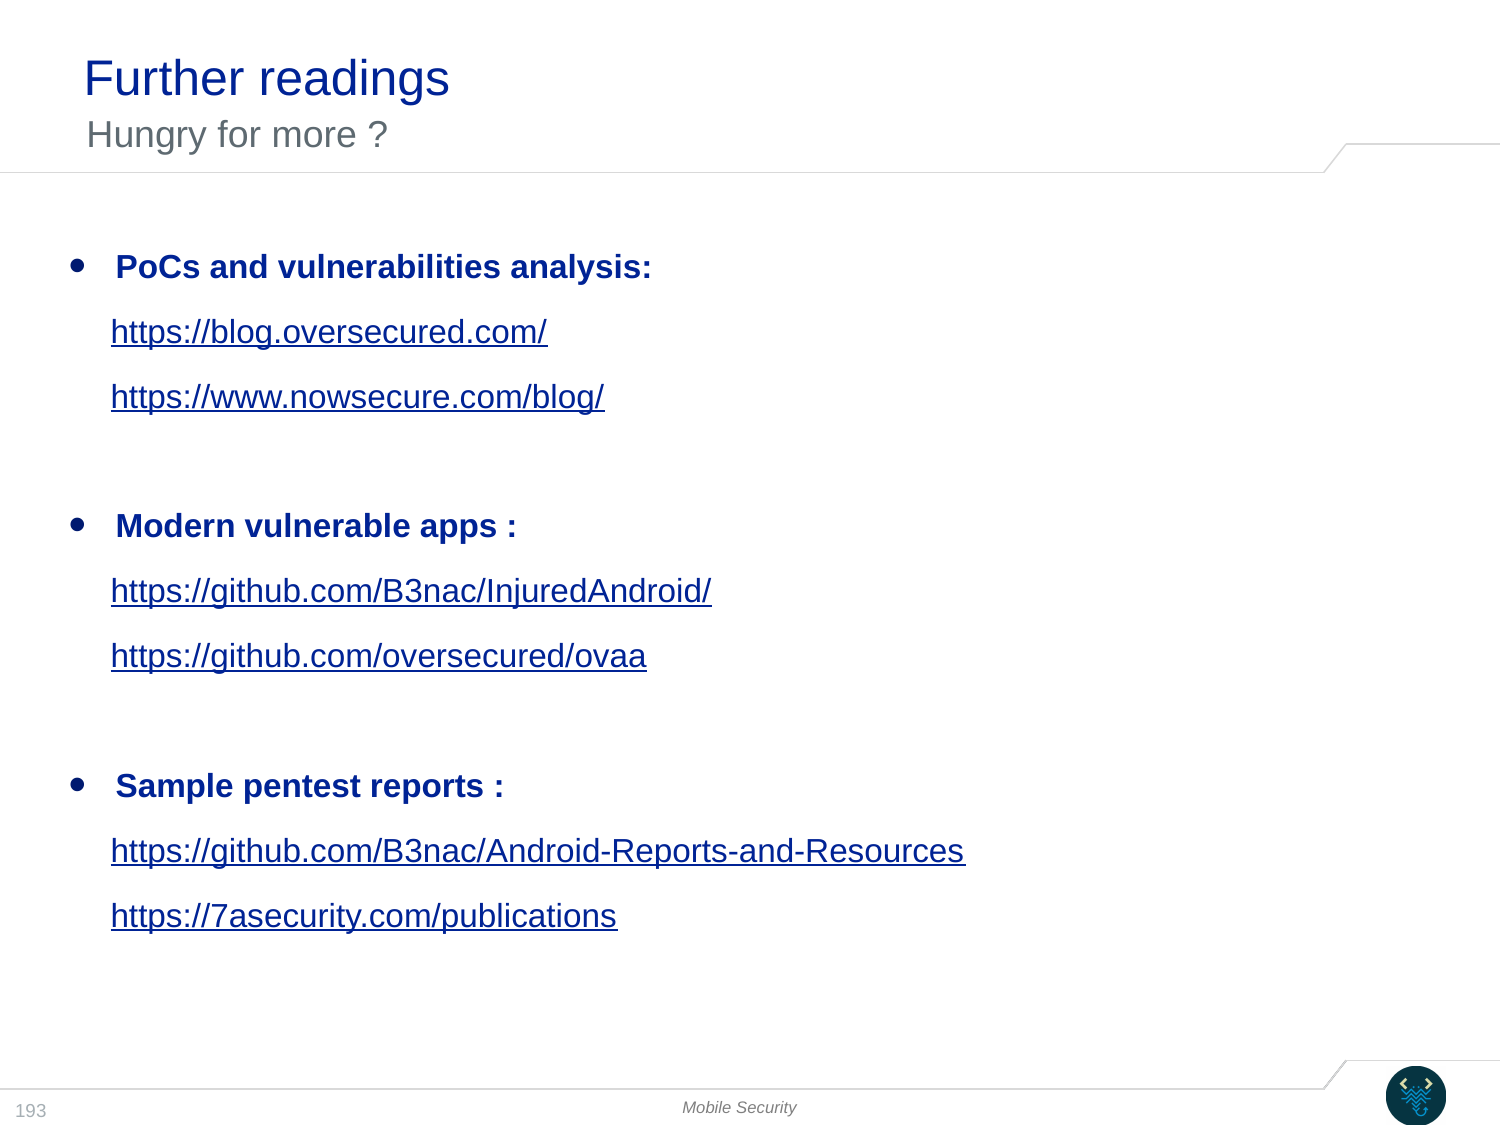

# Further readings
Hungry for more ?
PoCs and vulnerabilities analysis:
https://blog.oversecured.com/
https://www.nowsecure.com/blog/

Modern vulnerable apps :
https://github.com/B3nac/InjuredAndroid/
https://github.com/oversecured/ovaa

Sample pentest reports :
https://github.com/B3nac/Android-Reports-and-Resources
https://7asecurity.com/publications